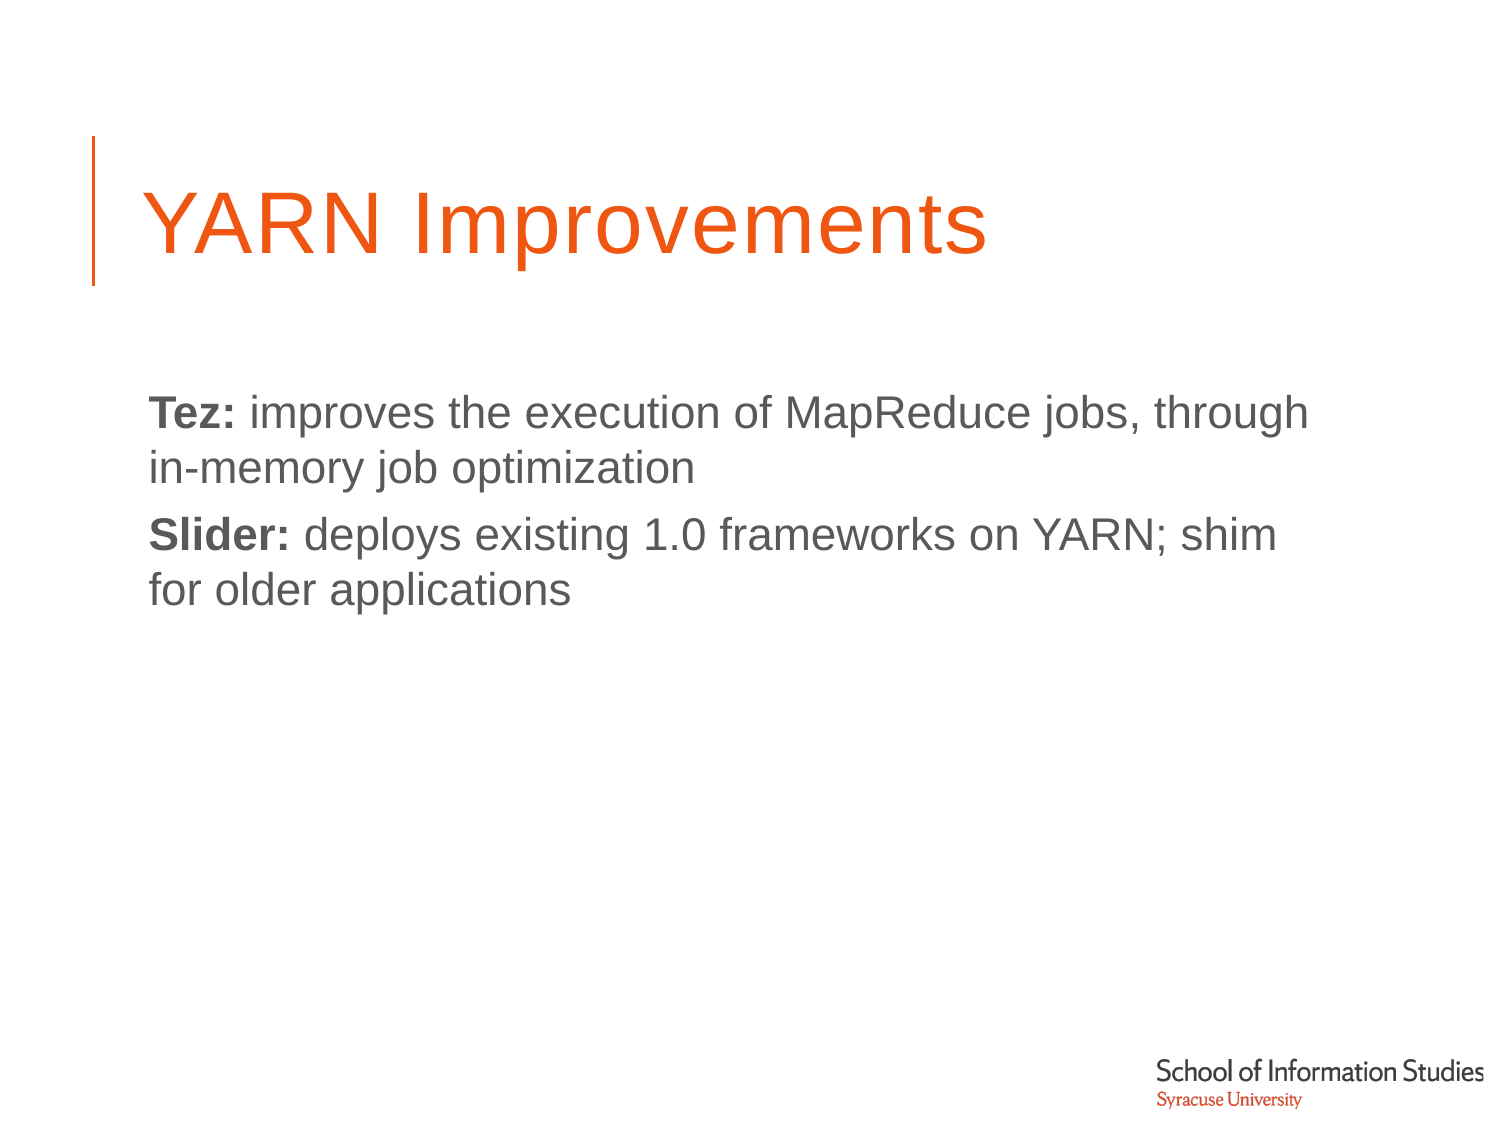

# YARN Improvements

Tez: improves the execution of MapReduce jobs, through in-memory job optimization
Slider: deploys existing 1.0 frameworks on YARN; shim for older applications